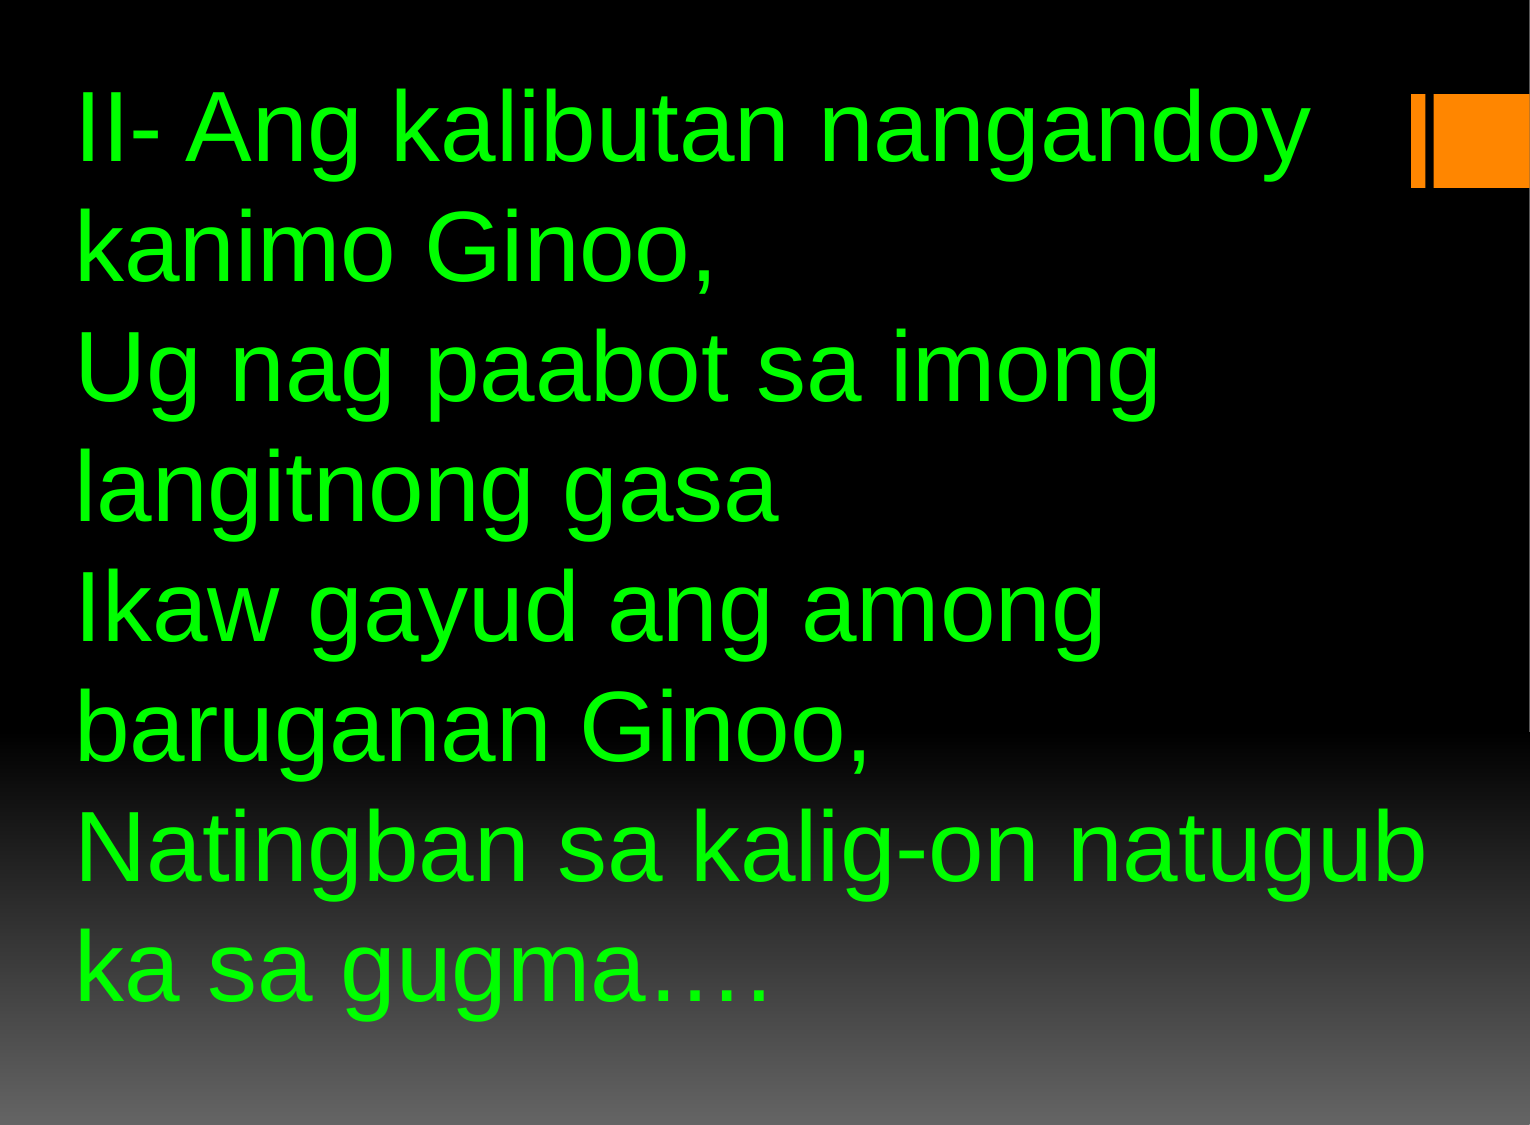

II- Ang kalibutan nangandoy kanimo Ginoo,
Ug nag paabot sa imong langitnong gasa
Ikaw gayud ang among baruganan Ginoo,
Natingban sa kalig-on natugub ka sa gugma….